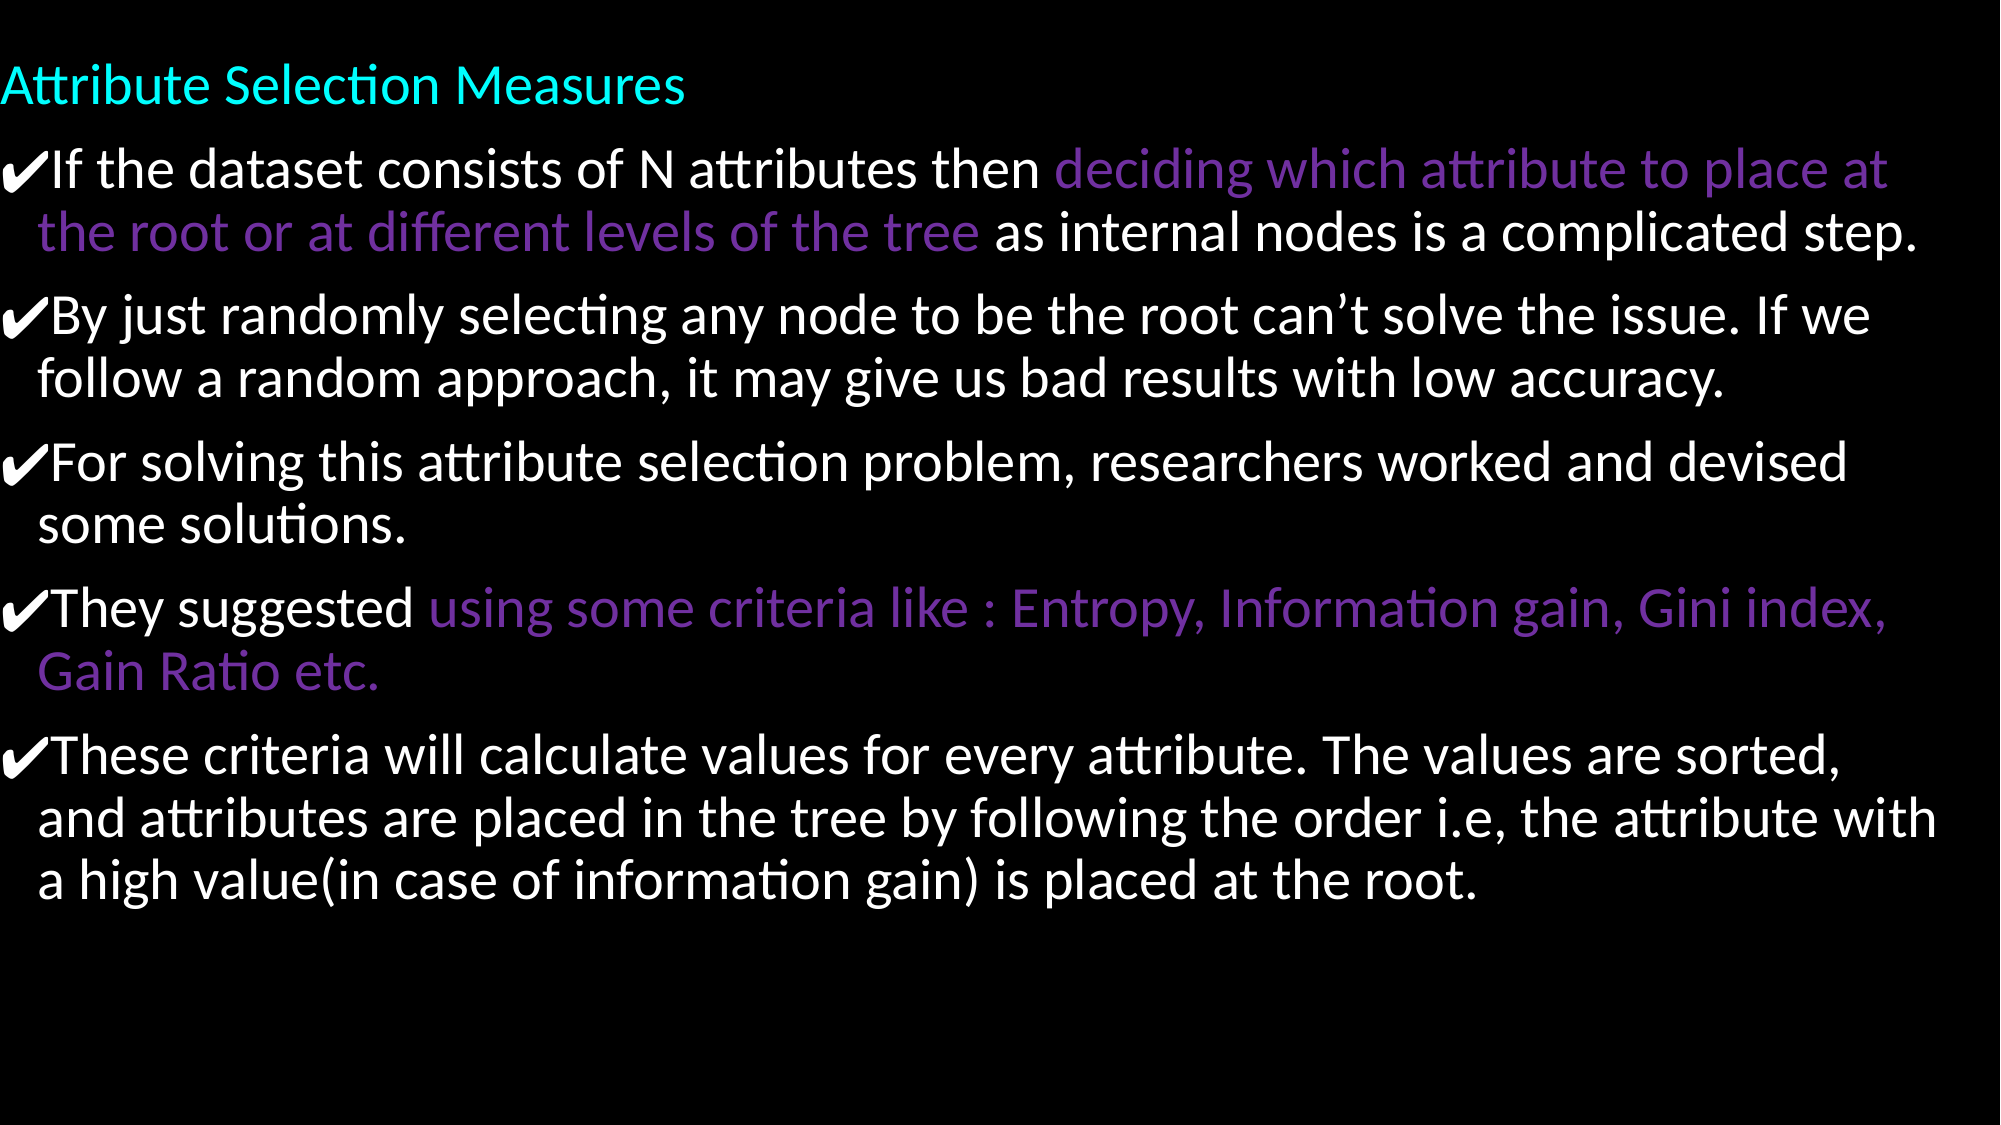

Attribute Selection Measures
If the dataset consists of N attributes then deciding which attribute to place at the root or at different levels of the tree as internal nodes is a complicated step.
By just randomly selecting any node to be the root can’t solve the issue. If we follow a random approach, it may give us bad results with low accuracy.
For solving this attribute selection problem, researchers worked and devised some solutions.
They suggested using some criteria like : Entropy, Information gain, Gini index, Gain Ratio etc.
These criteria will calculate values for every attribute. The values are sorted, and attributes are placed in the tree by following the order i.e, the attribute with a high value(in case of information gain) is placed at the root.